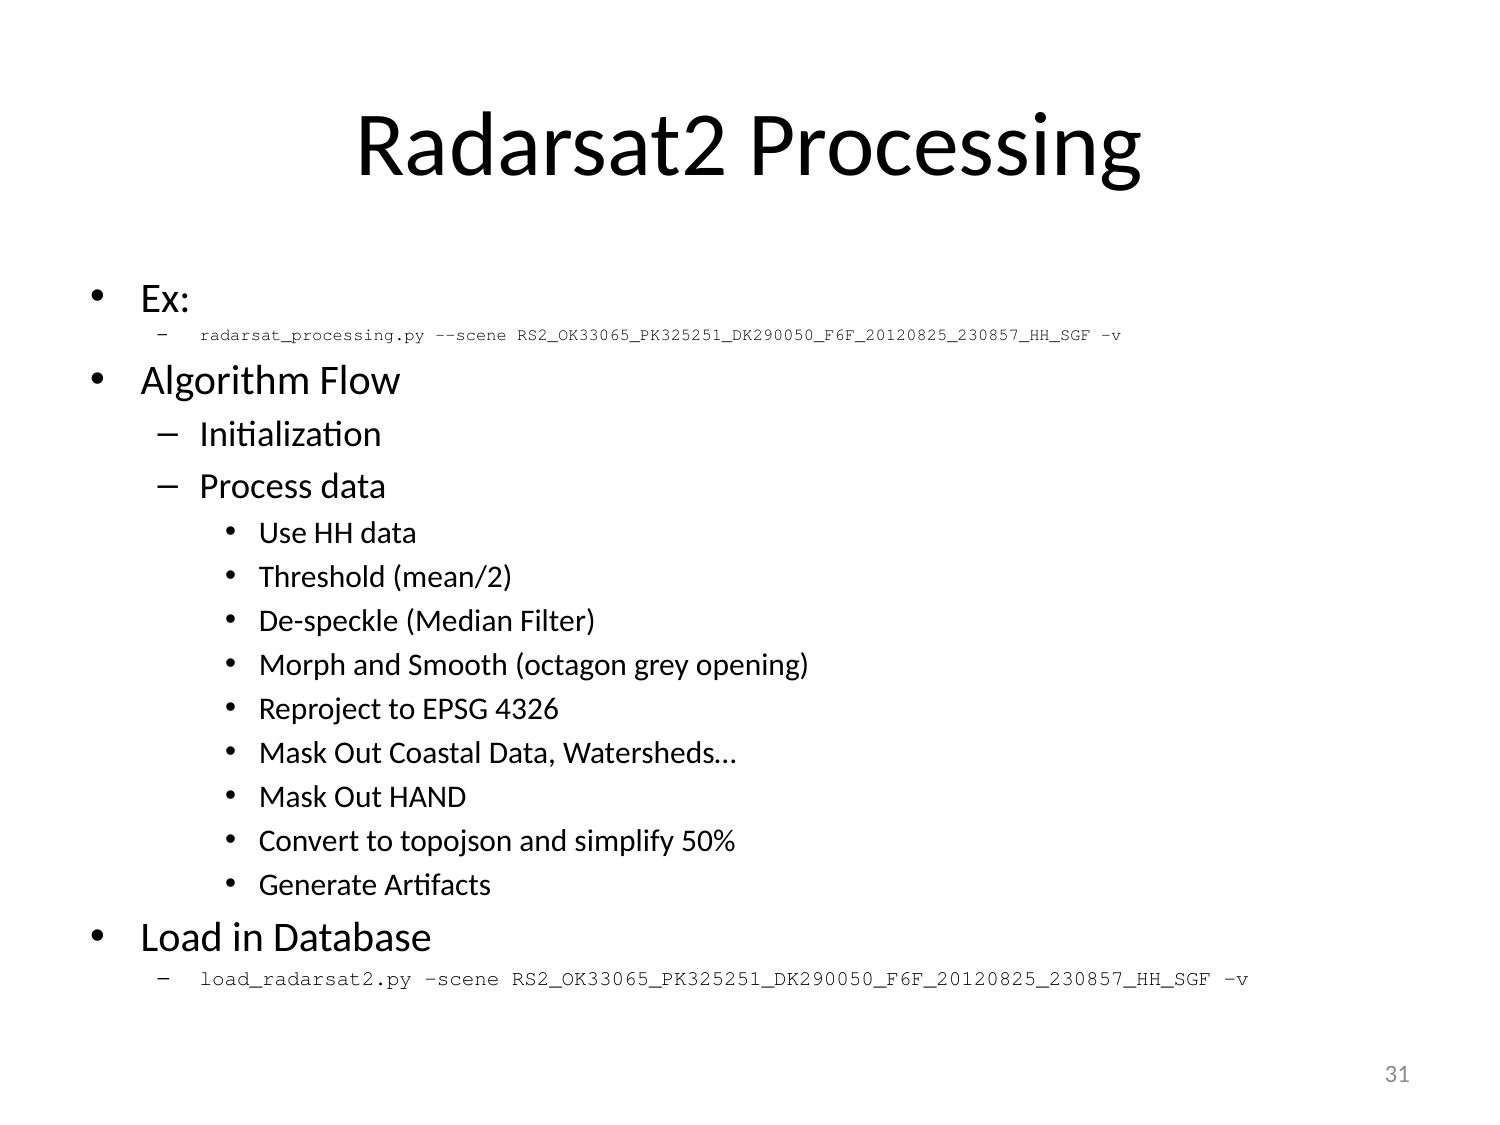

# Radarsat2 Processing
Ex:
radarsat_processing.py --scene RS2_OK33065_PK325251_DK290050_F6F_20120825_230857_HH_SGF -v
Algorithm Flow
Initialization
Process data
Use HH data
Threshold (mean/2)
De-speckle (Median Filter)
Morph and Smooth (octagon grey opening)
Reproject to EPSG 4326
Mask Out Coastal Data, Watersheds…
Mask Out HAND
Convert to topojson and simplify 50%
Generate Artifacts
Load in Database
load_radarsat2.py –scene RS2_OK33065_PK325251_DK290050_F6F_20120825_230857_HH_SGF -v
31